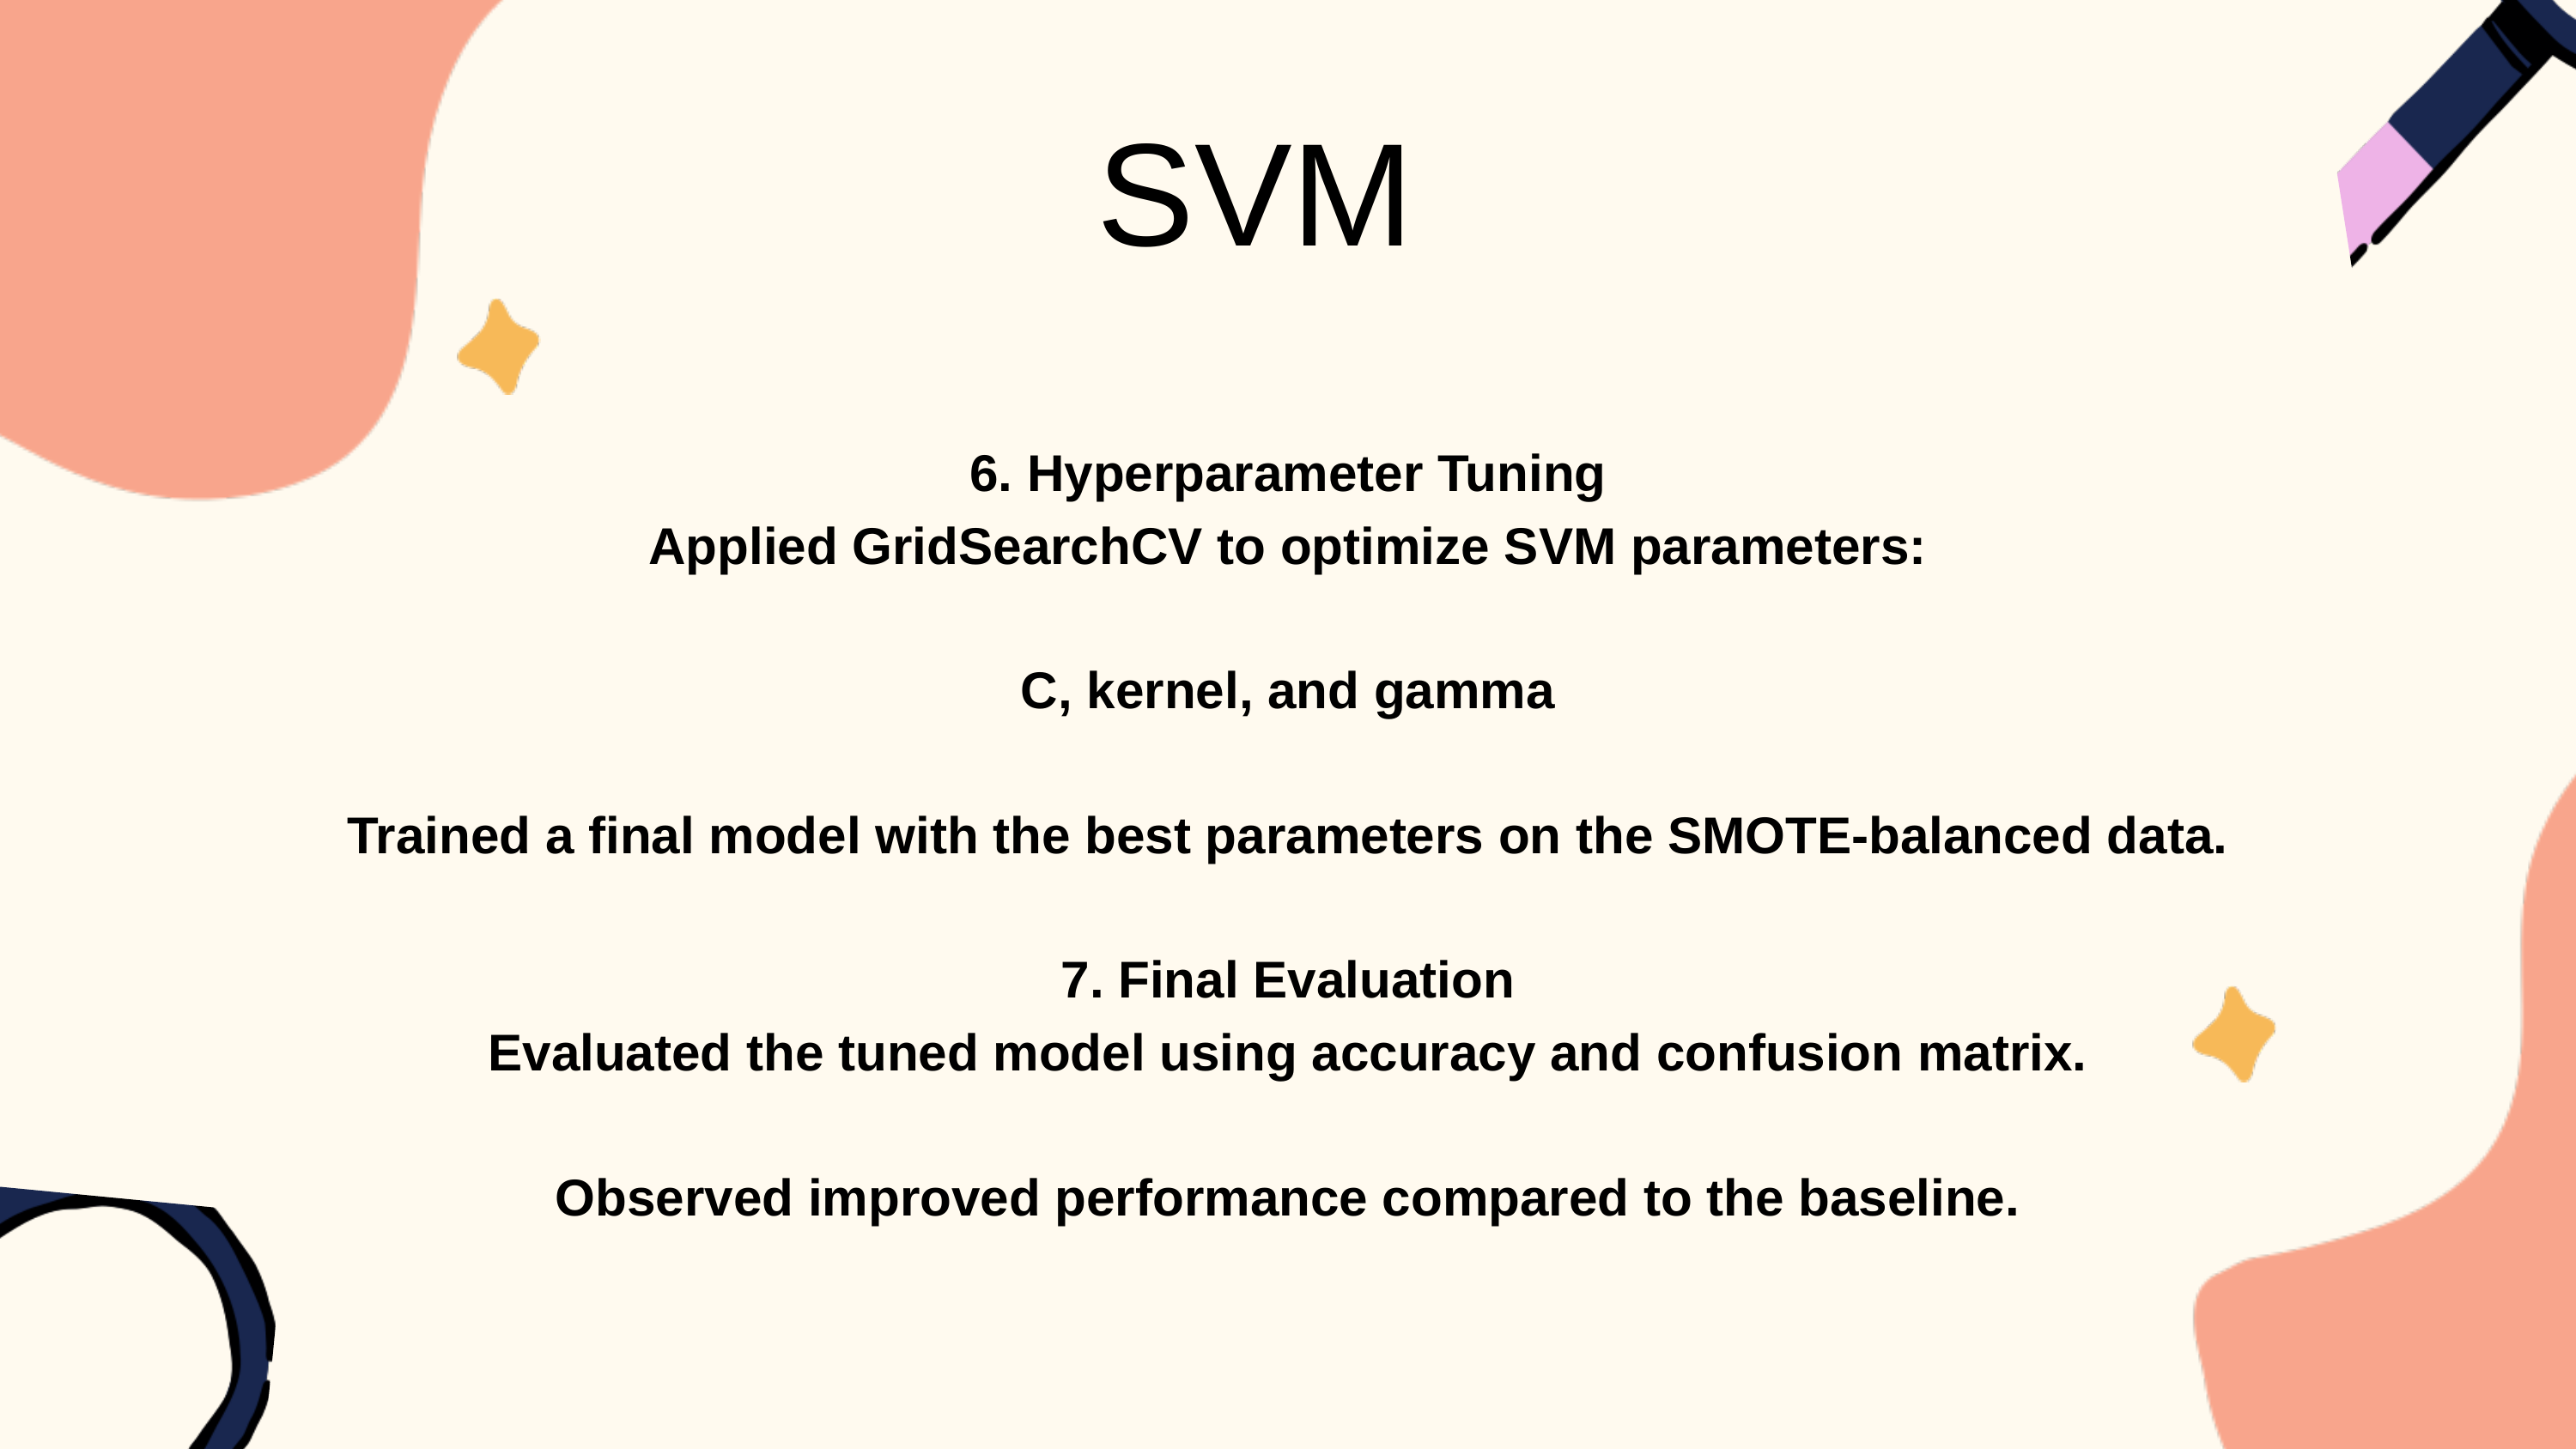

SVM

6. Hyperparameter Tuning
Applied GridSearchCV to optimize SVM parameters:

C, kernel, and gamma

Trained a final model with the best parameters on the SMOTE-balanced data.

7. Final Evaluation
Evaluated the tuned model using accuracy and confusion matrix.

Observed improved performance compared to the baseline.